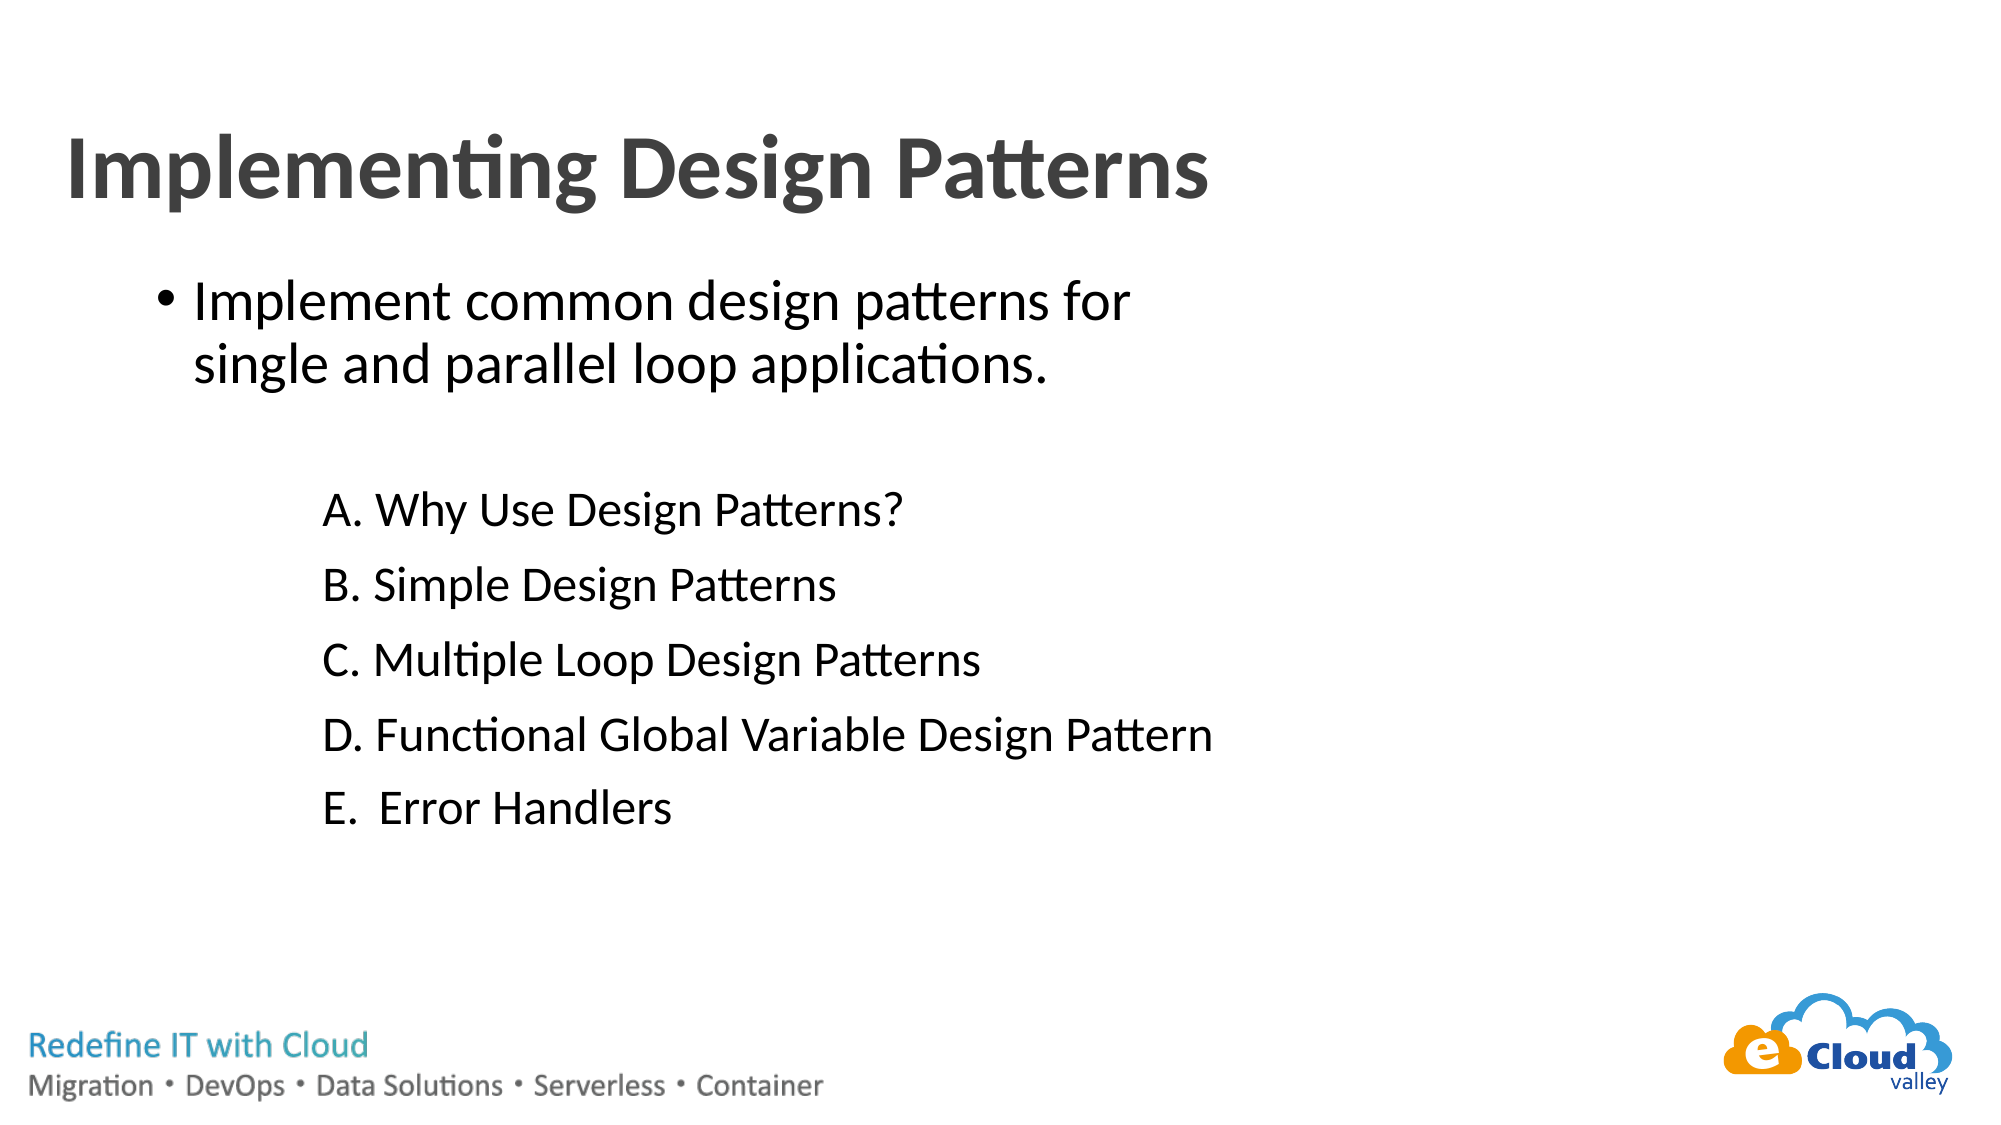

# Implementing Design Patterns
Implement common design patterns for single and parallel loop applications.
A. Why Use Design Patterns?
B. Simple Design Patterns
C. Multiple Loop Design Patterns
D. Functional Global Variable Design Pattern

Error Handlers